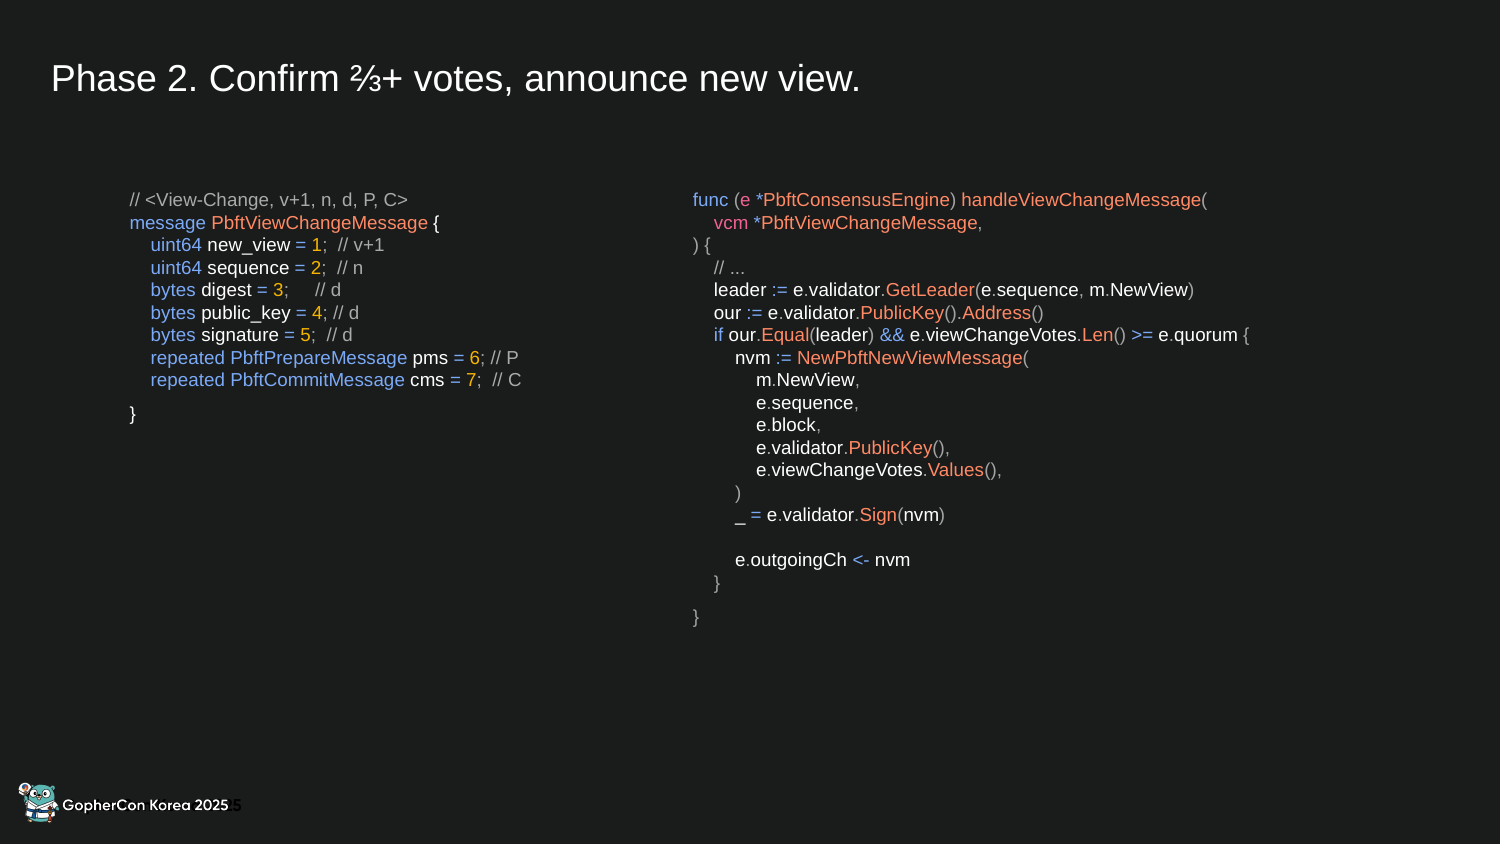

Phase 2. Confirm ⅔+ votes, announce new view.
// <View-Change, v+1, n, d, P, C>
message PbftViewChangeMessage {
    uint64 new_view = 1;  // v+1
    uint64 sequence = 2;  // n
    bytes digest = 3;     // d
    bytes public_key = 4; // d
    bytes signature = 5;  // d
    repeated PbftPrepareMessage pms = 6; // P
    repeated PbftCommitMessage cms = 7;  // C
}

func (e *PbftConsensusEngine) handleViewChangeMessage(
    vcm *PbftViewChangeMessage,
) {
    // ...
    leader := e.validator.GetLeader(e.sequence, m.NewView)
    our := e.validator.PublicKey().Address()
    if our.Equal(leader) && e.viewChangeVotes.Len() >= e.quorum {
        nvm := NewPbftNewViewMessage(
            m.NewView,
            e.sequence,
            e.block,
            e.validator.PublicKey(),
            e.viewChangeVotes.Values(),
        )
        _ = e.validator.Sign(nvm)

        e.outgoingCh <- nvm
    }
}